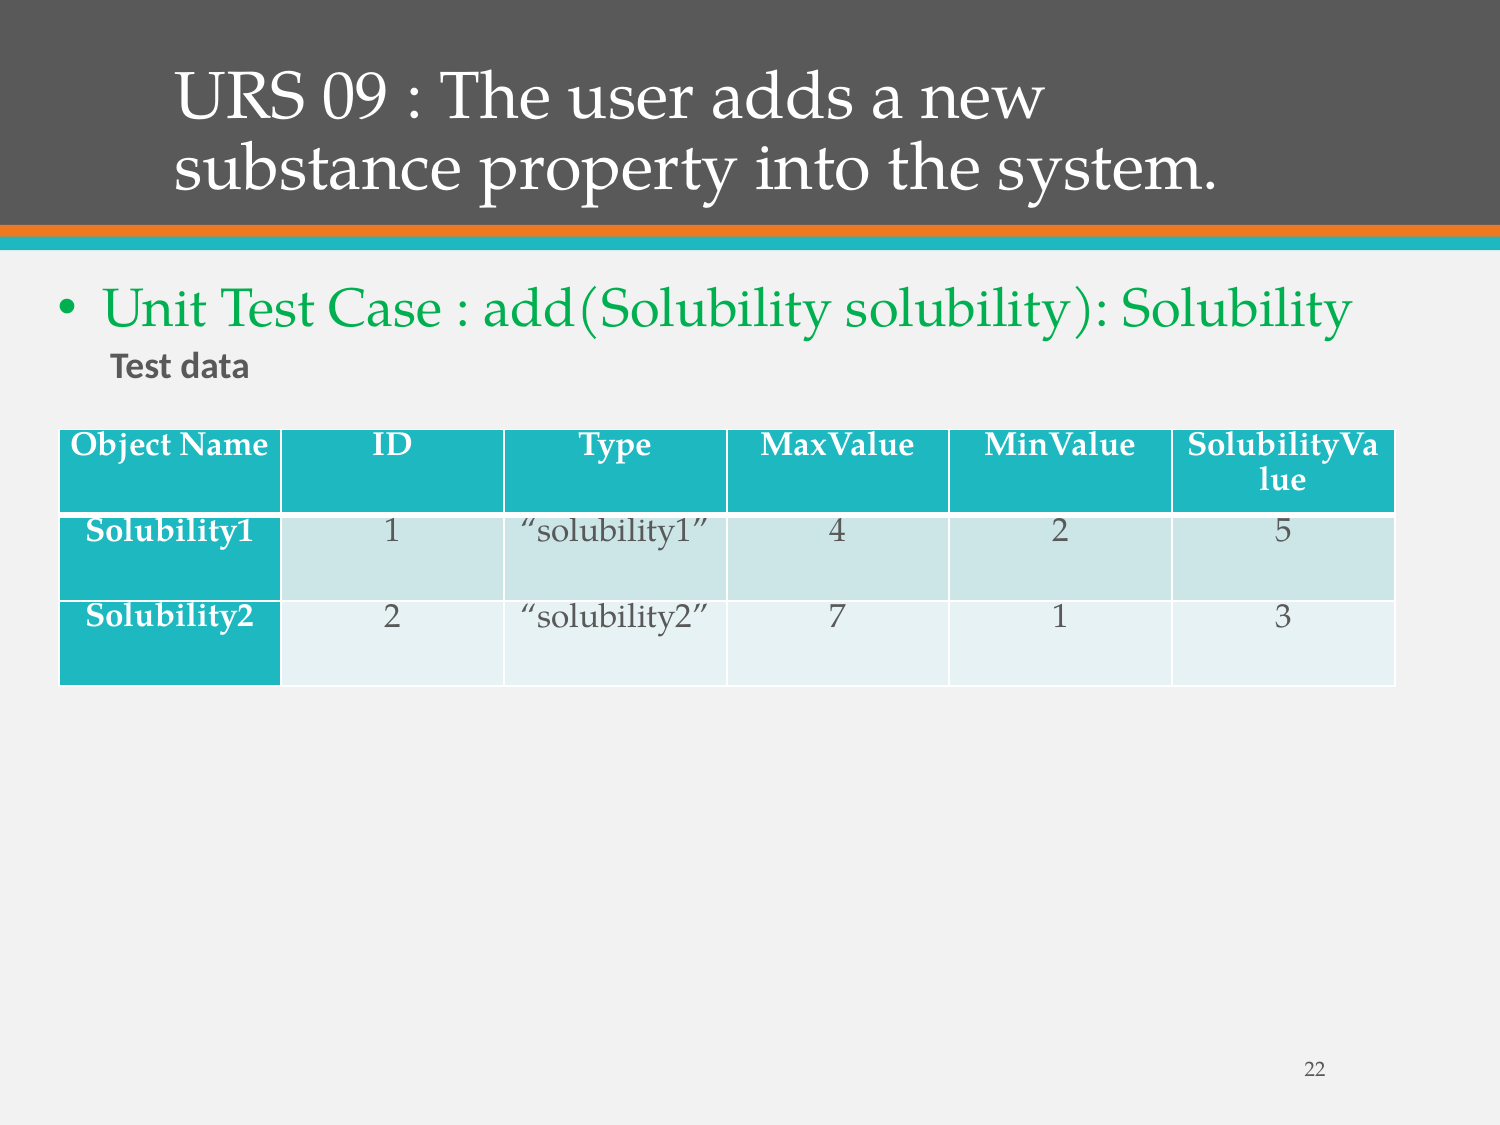

# URS 09 : The user adds a new substance property into the system.
Unit Test Case : add(Solubility solubility): Solubility
Test data

| Object Name | ID | Type | MaxValue | MinValue | SolubilityValue |
| --- | --- | --- | --- | --- | --- |
| Solubility1 | 1 | “solubility1” | 4 | 2 | 5 |
| Solubility2 | 2 | “solubility2” | 7 | 1 | 3 |
22